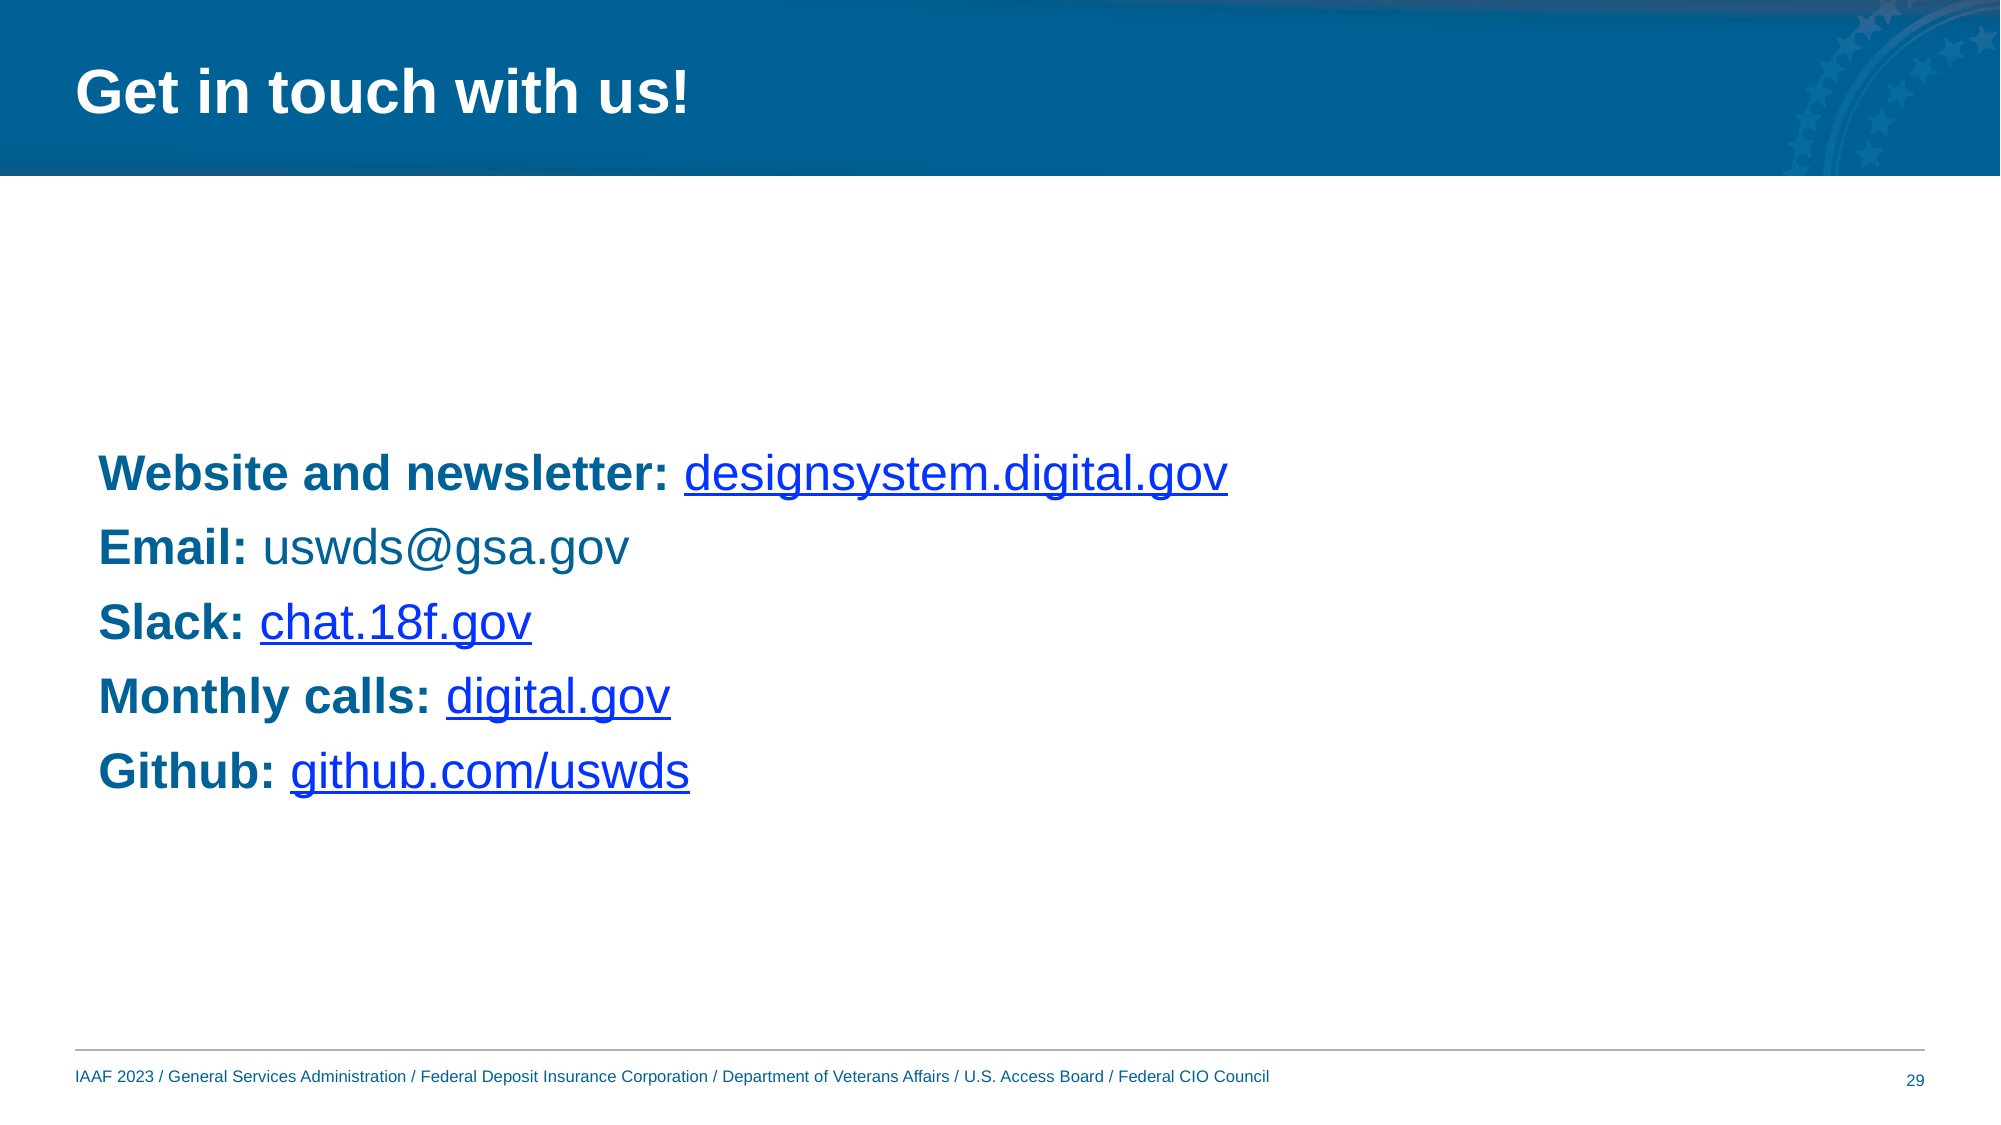

# Get in touch with us!
Website and newsletter: designsystem.digital.gov
Email: uswds@gsa.gov
Slack: chat.18f.gov
Monthly calls: digital.gov
Github: github.com/uswds
29